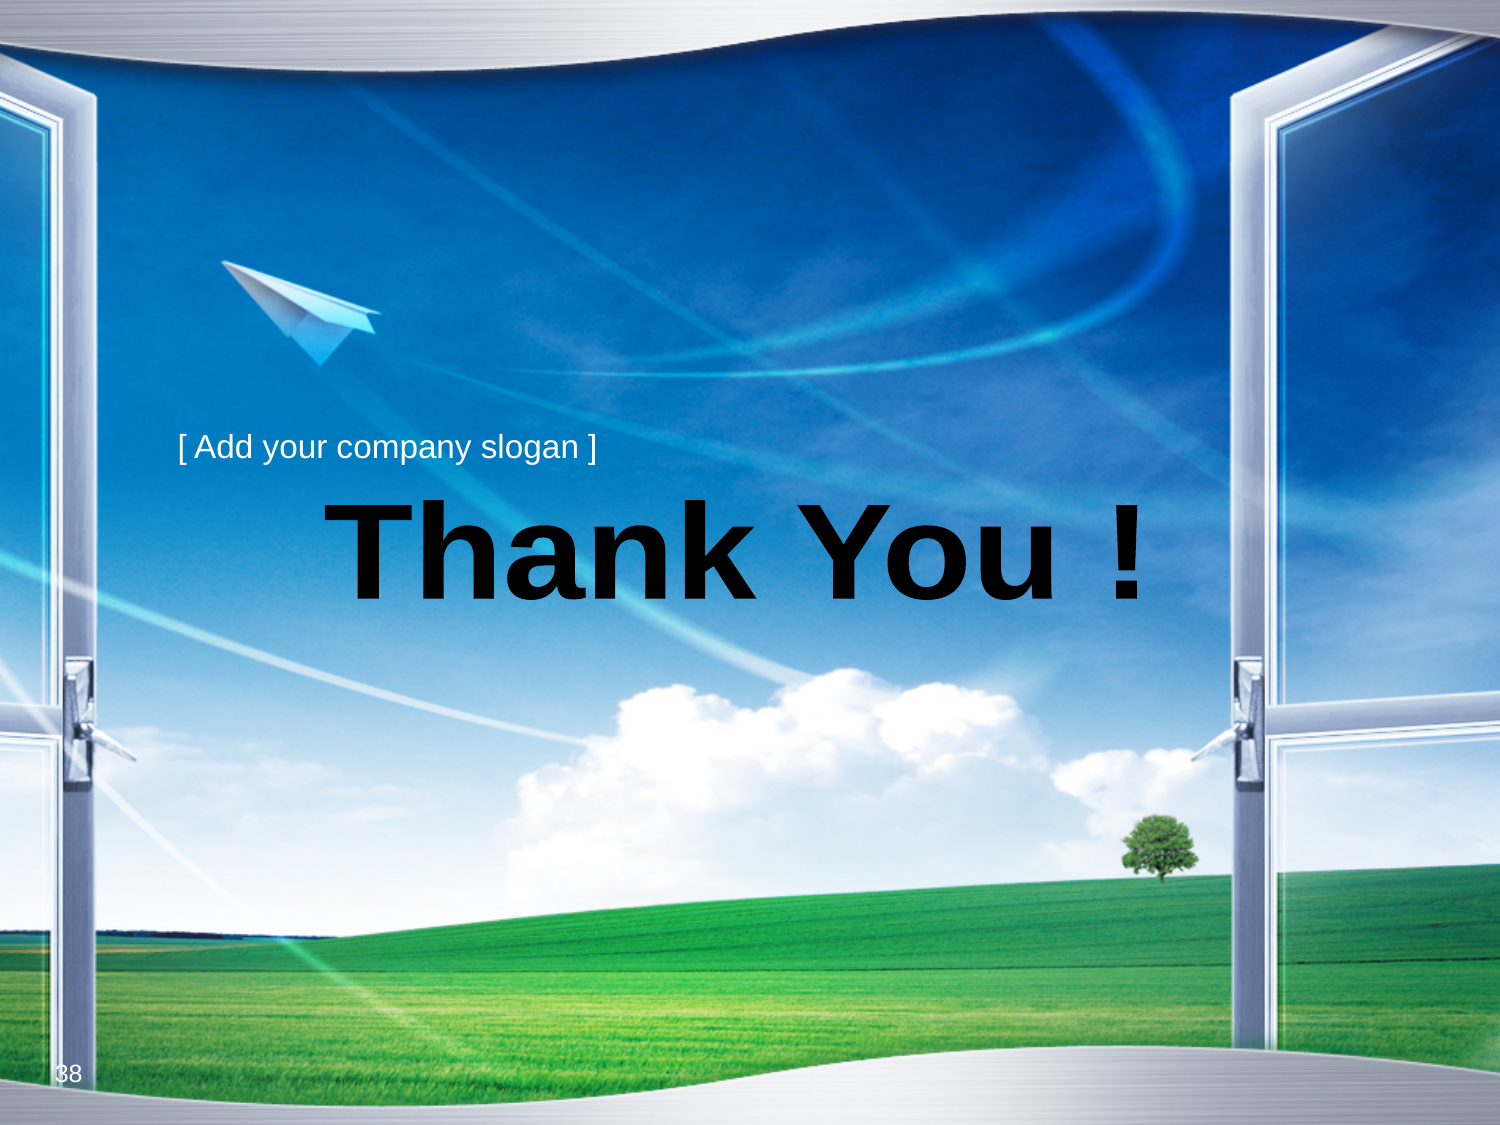

[ Add your company slogan ]
Thank You !
38